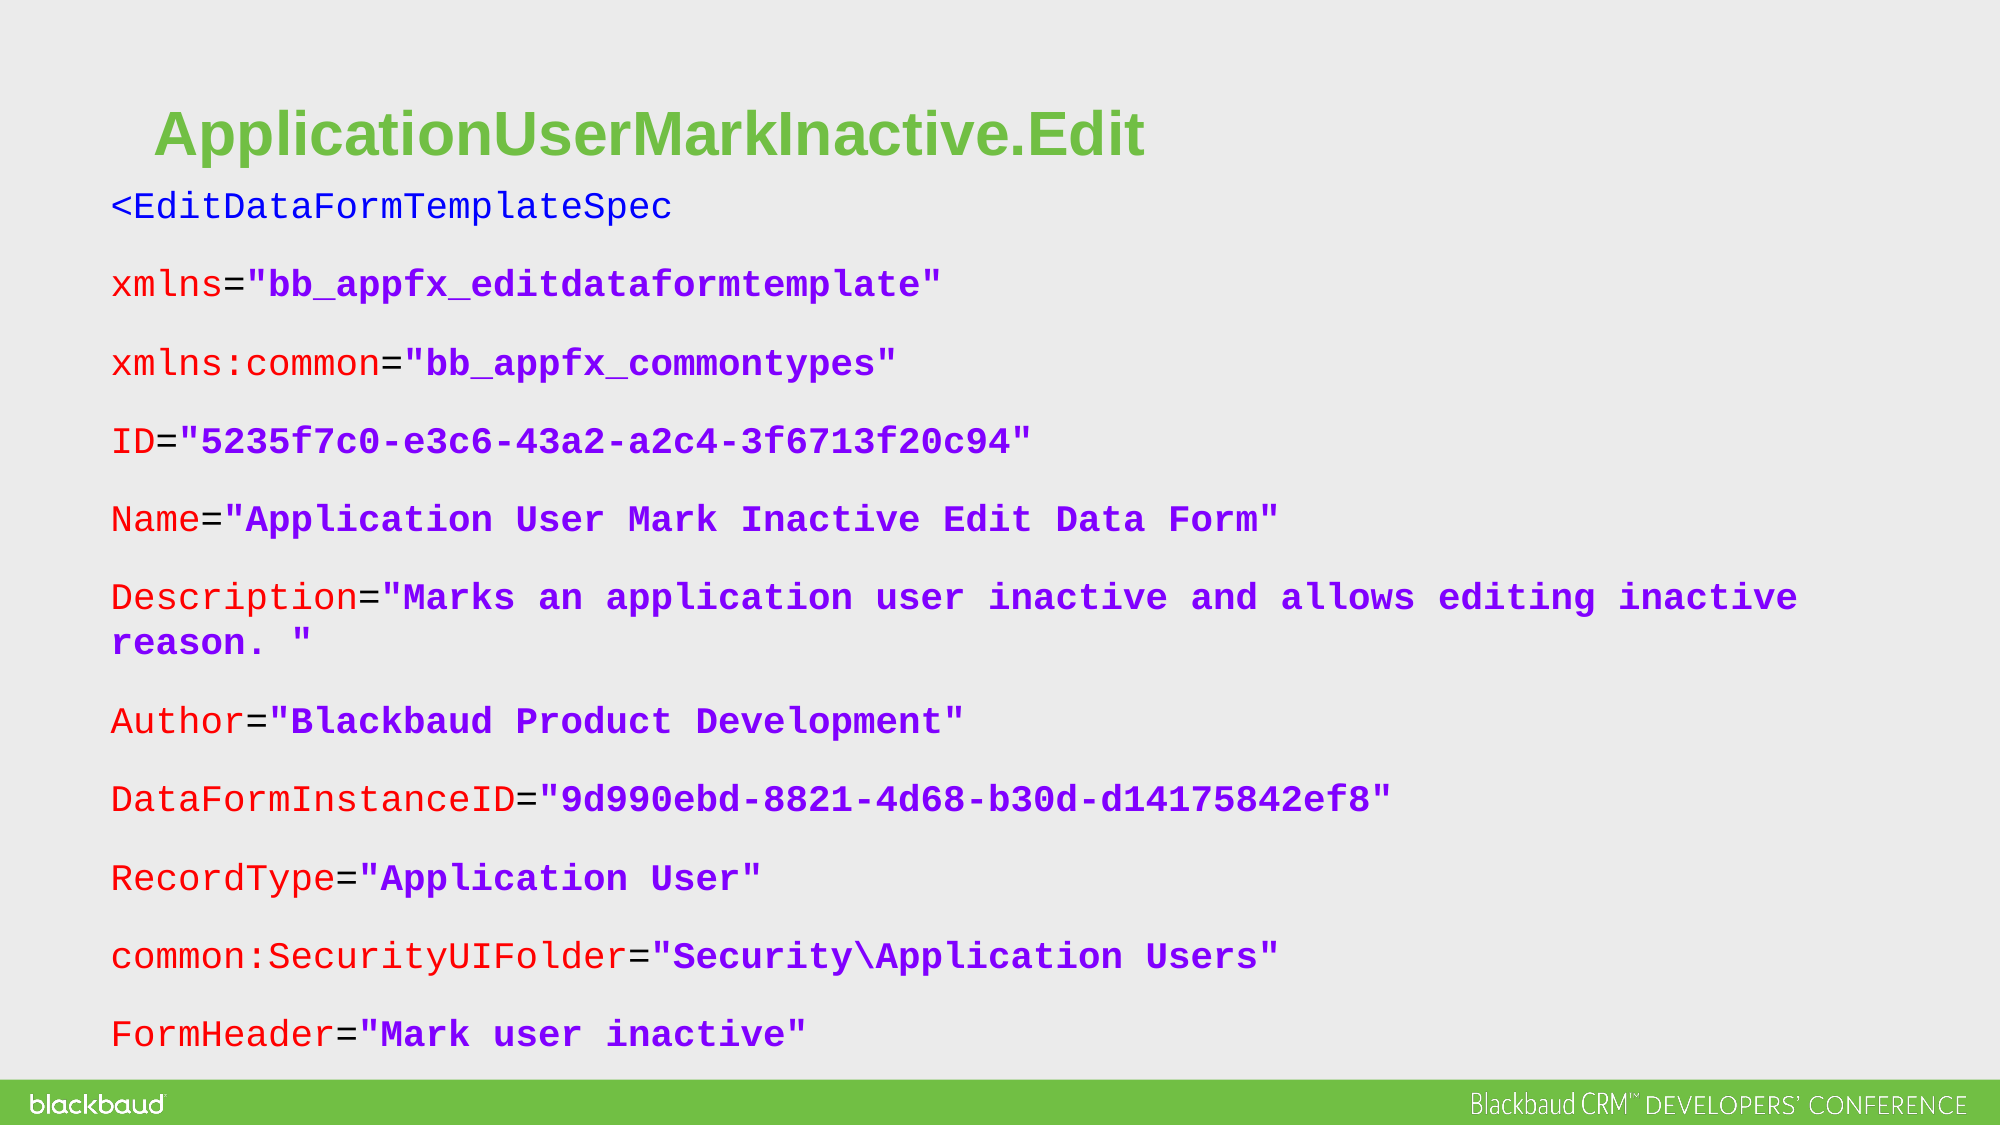

ApplicationUserMarkInactive.Edit
<EditDataFormTemplateSpec
xmlns="bb_appfx_editdataformtemplate"
xmlns:common="bb_appfx_commontypes"
ID="5235f7c0-e3c6-43a2-a2c4-3f6713f20c94"
Name="Application User Mark Inactive Edit Data Form"
Description="Marks an application user inactive and allows editing inactive reason. "
Author="Blackbaud Product Development"
DataFormInstanceID="9d990ebd-8821-4d68-b30d-d14175842ef8"
RecordType="Application User"
common:SecurityUIFolder="Security\Application Users"
FormHeader="Mark user inactive"